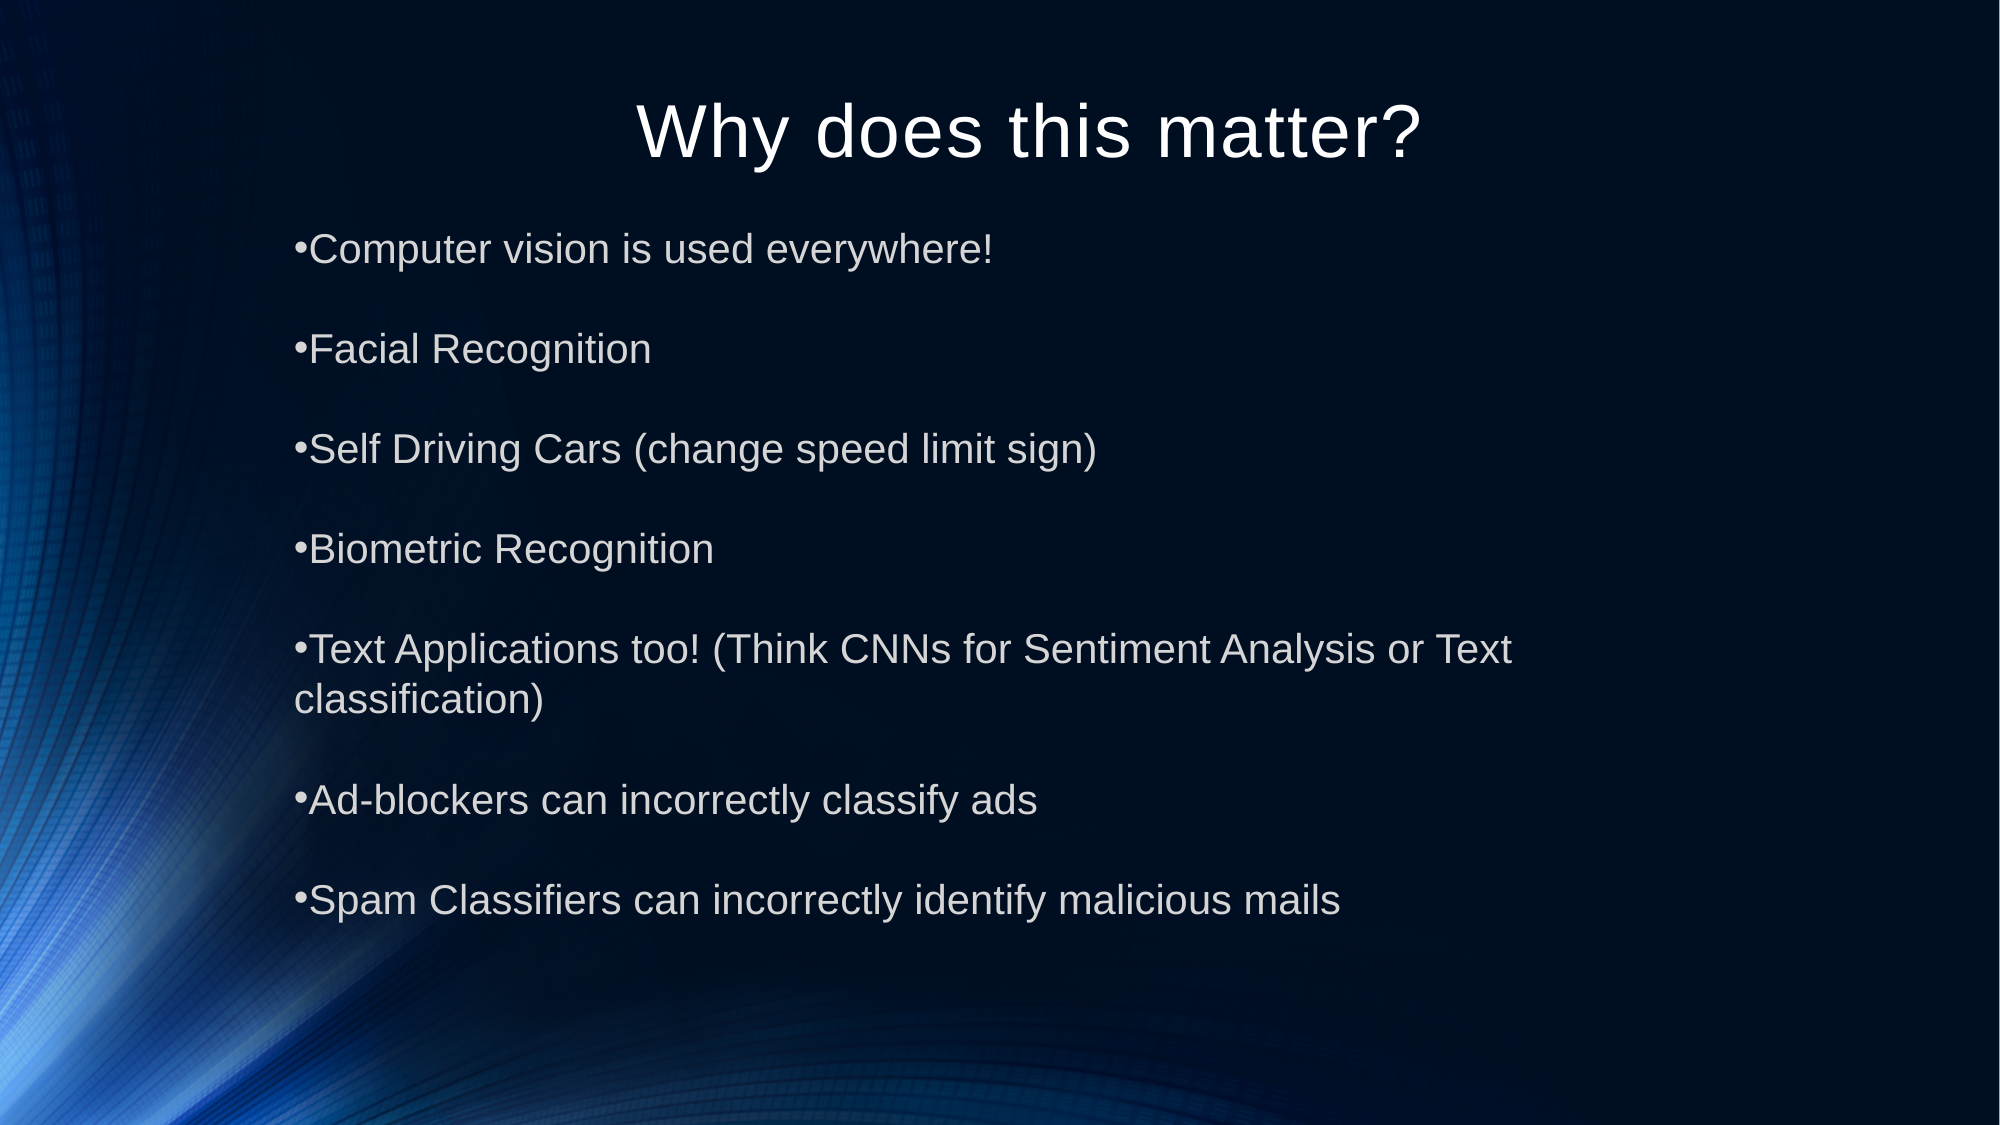

# Why does this matter?
Computer vision is used everywhere!

Facial Recognition

Self Driving Cars (change speed limit sign)

Biometric Recognition

Text Applications too! (Think CNNs for Sentiment Analysis or Text classification)

Ad-blockers can incorrectly classify ads

Spam Classifiers can incorrectly identify malicious mails